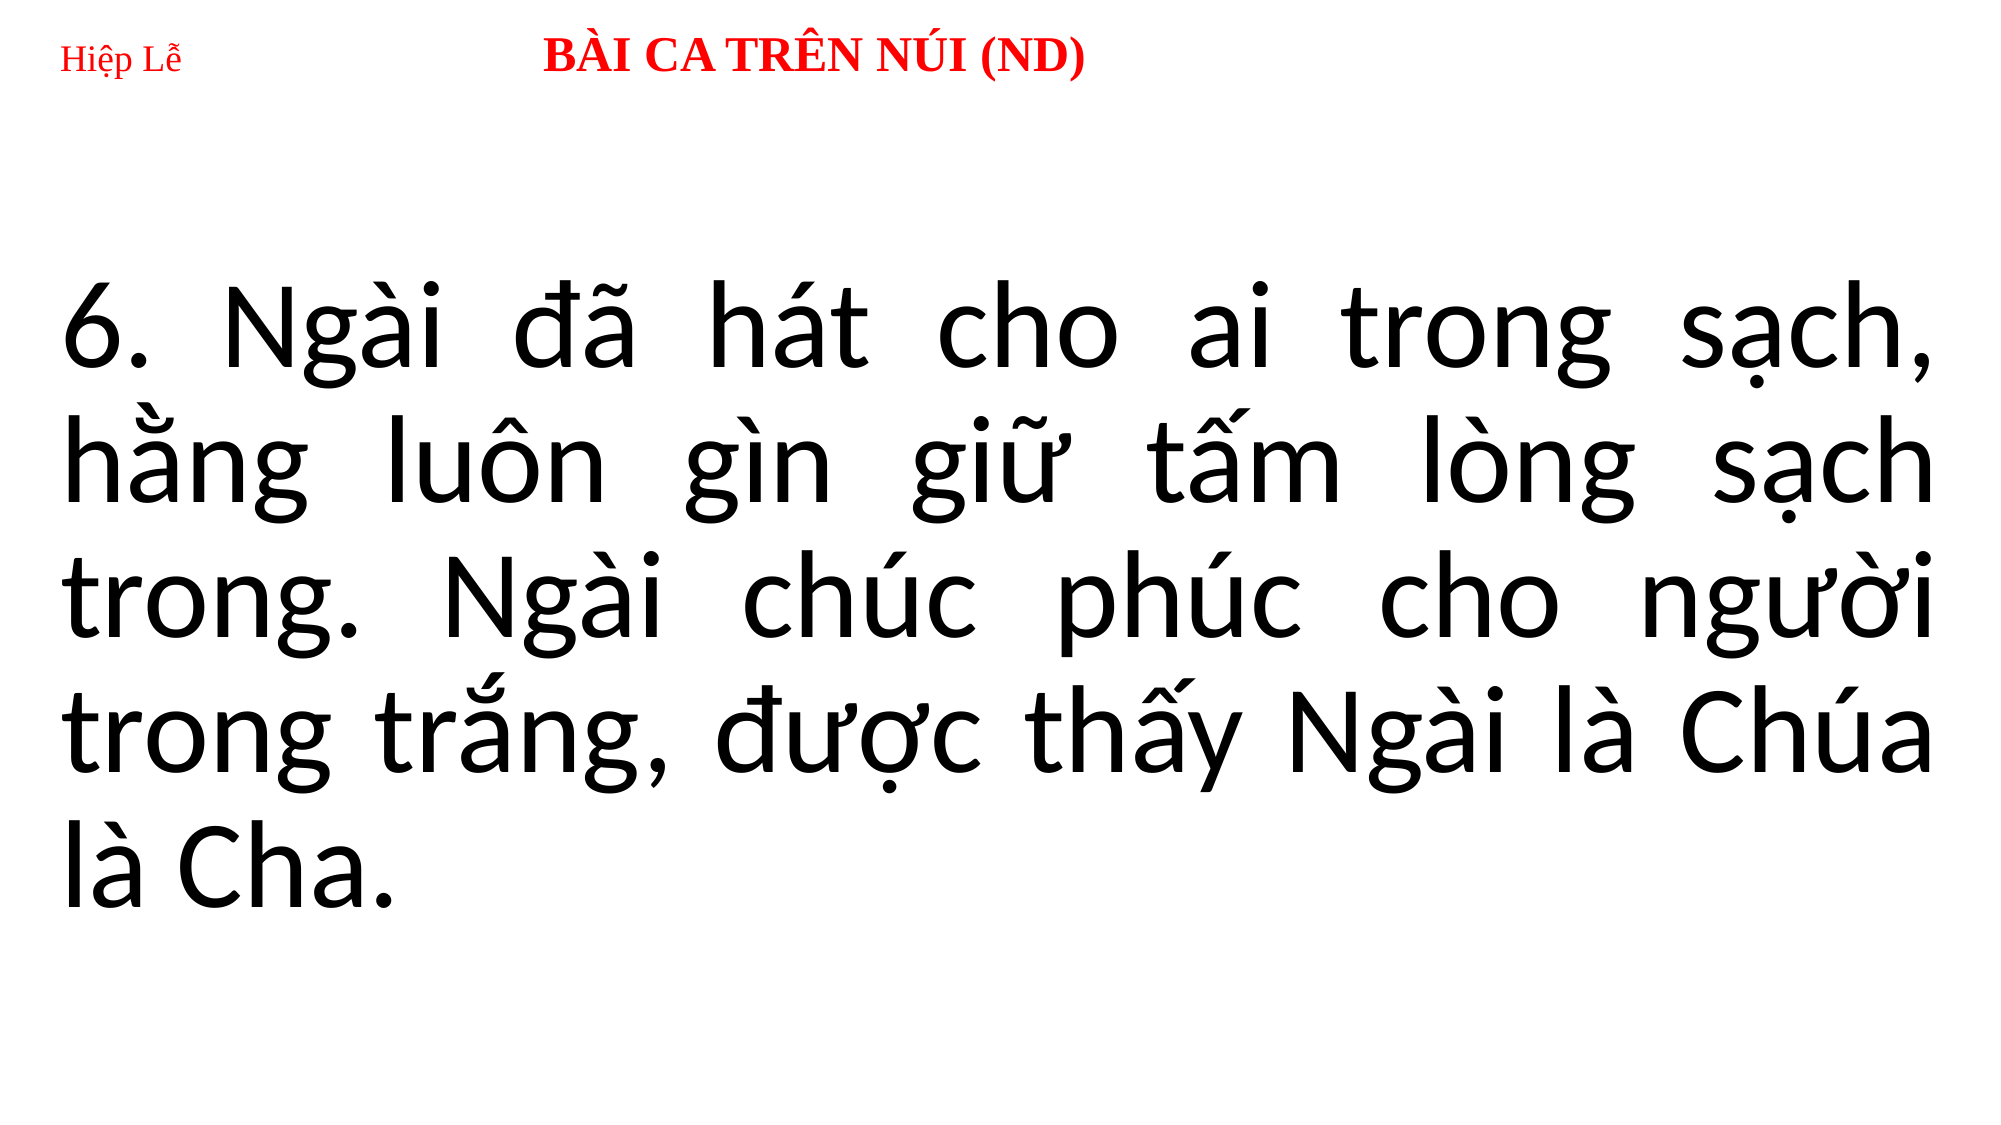

# Hiệp Lễ                                      BÀI CA TRÊN NÚI (ND)
6. Ngài đã hát cho ai trong sạch, hằng luôn gìn giữ tấm lòng sạch trong. Ngài chúc phúc cho người trong trắng, được thấy Ngài là Chúa là Cha.